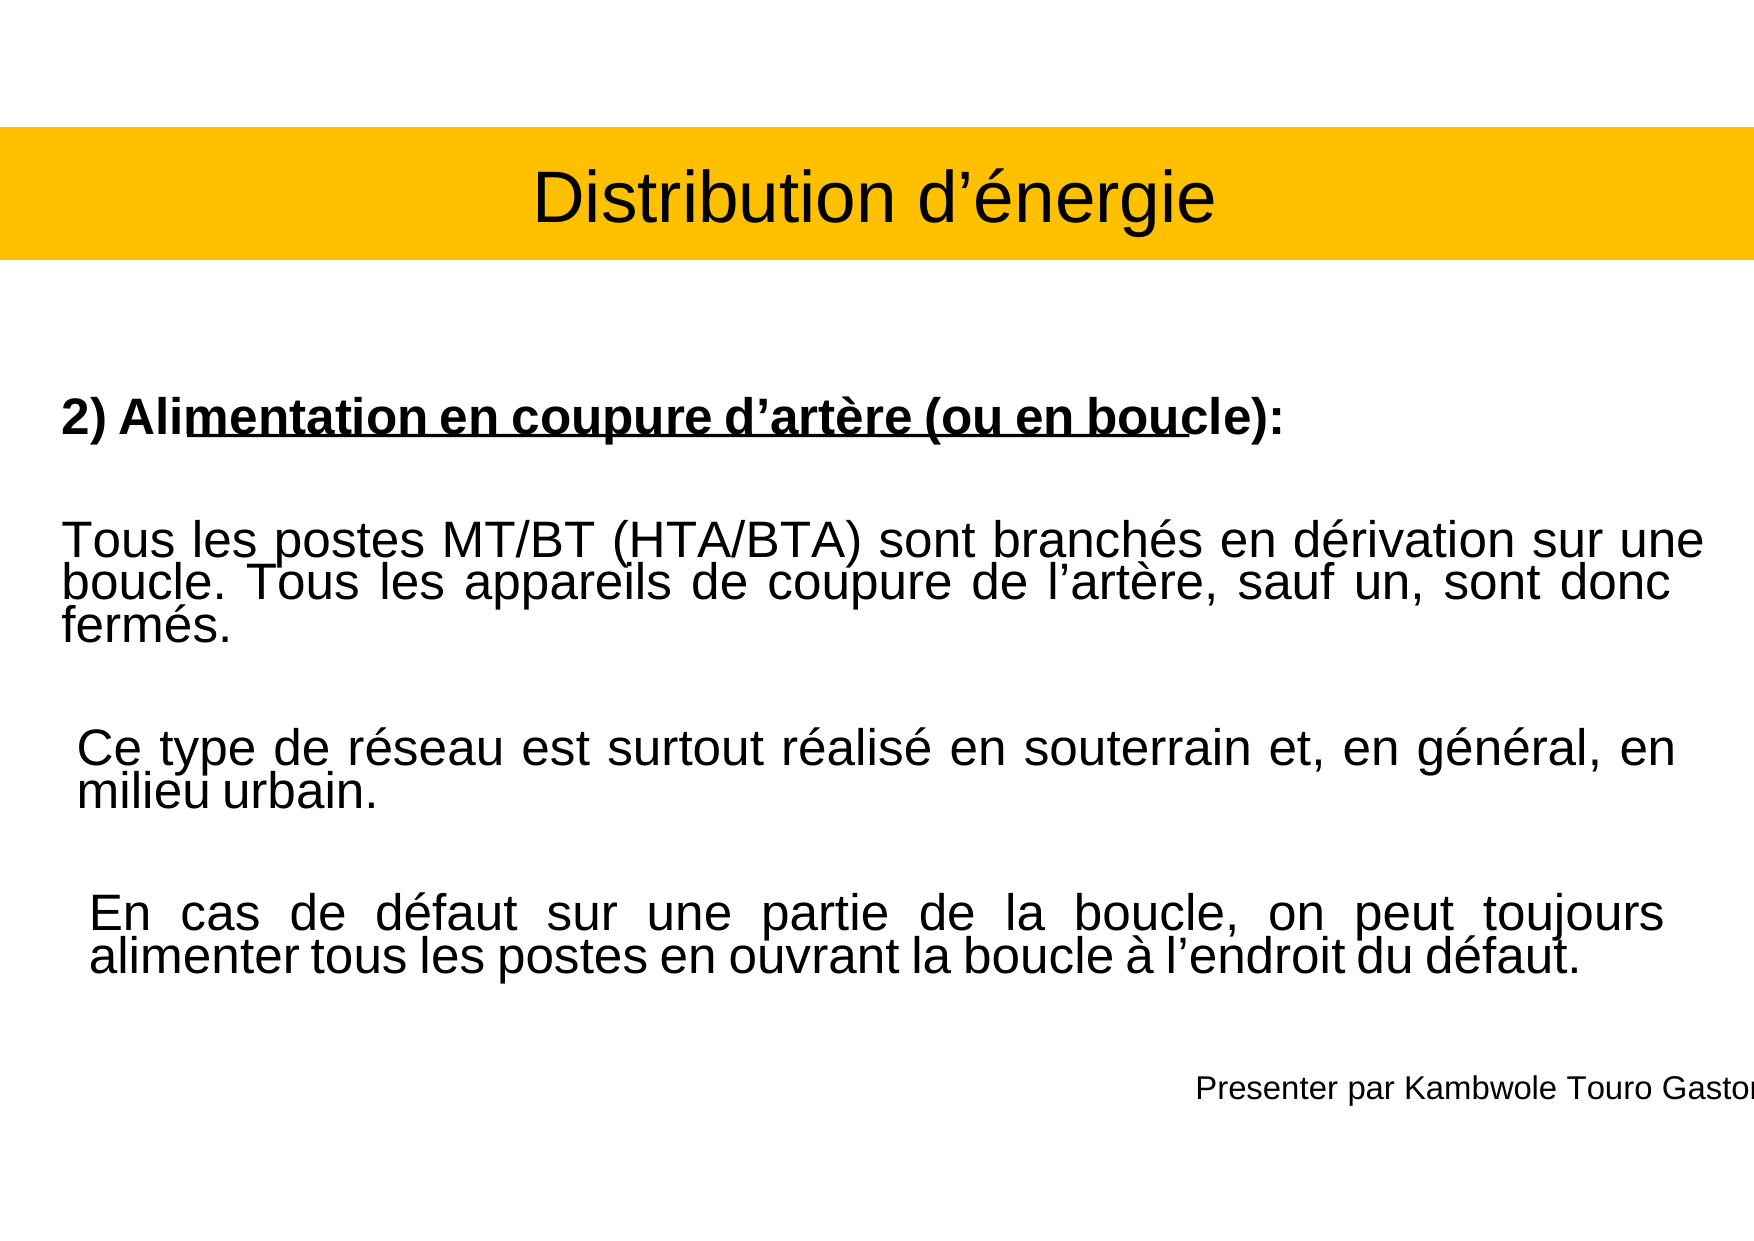

Distribution d’énergie
2)Alimentationencoupured’artère(ouenboucle):
TouslespostesMT/BT(HTA/BTA)sontbranchésendérivationsurune
boucle.Touslesappareilsdecoupuredel’artère,saufun,sontdonc
fermés.

Cetypederéseauestsurtoutréaliséensouterrainet,engénéral,en
milieuurbain.
Encasdedéfautsurunepartiedelaboucle,onpeuttoujours
alimentertouslespostesenouvrantlaboucleàl’endroitdudéfaut.
Presenter par Kambwole Touro Gaston